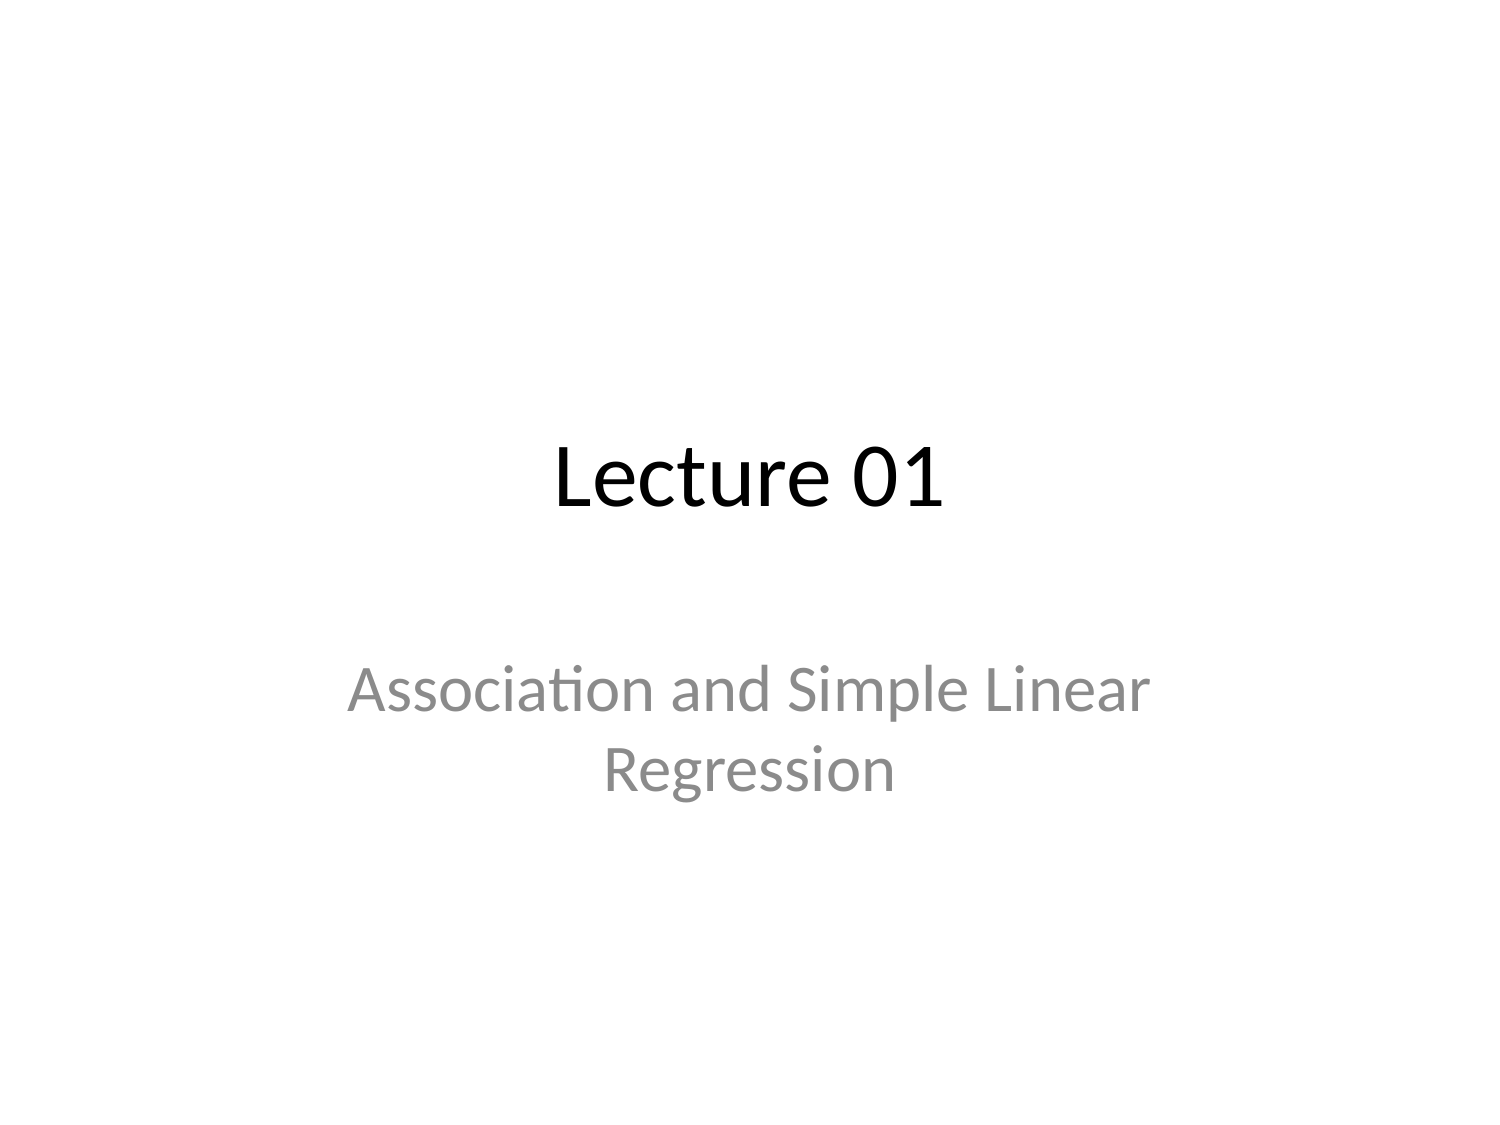

# Lecture 01
Association and Simple Linear Regression